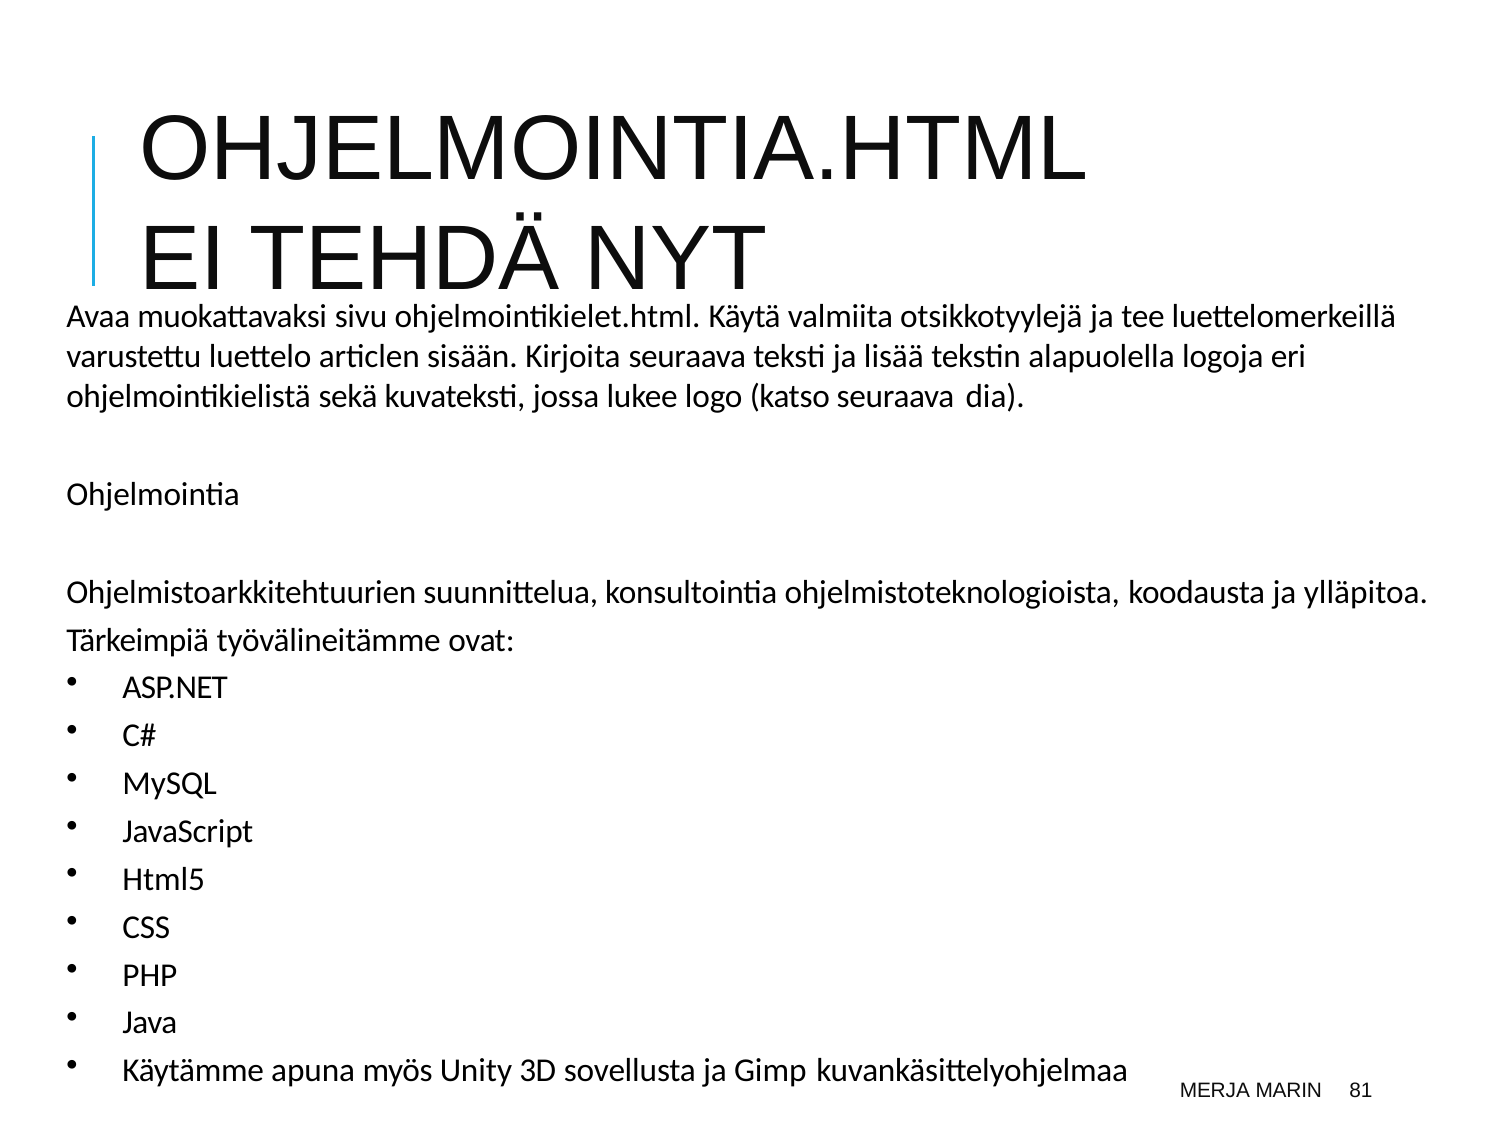

# Ohjelmointia.html  ei tehdä nyt
Avaa muokattavaksi sivu ohjelmointikielet.html. Käytä valmiita otsikkotyylejä ja tee luettelomerkeillä  varustettu luettelo articlen sisään. Kirjoita seuraava teksti ja lisää tekstin alapuolella logoja eri  ohjelmointikielistä sekä kuvateksti, jossa lukee logo (katso seuraava dia).

Ohjelmointia

Ohjelmistoarkkitehtuurien suunnittelua, konsultointia ohjelmistoteknologioista, koodausta ja ylläpitoa.  Tärkeimpiä työvälineitämme ovat:
ASP.NET
C#
MySQL
JavaScript
Html5
CSS
PHP
Java
Käytämme apuna myös Unity 3D sovellusta ja Gimp kuvankäsittelyohjelmaa
Merja Marin
81